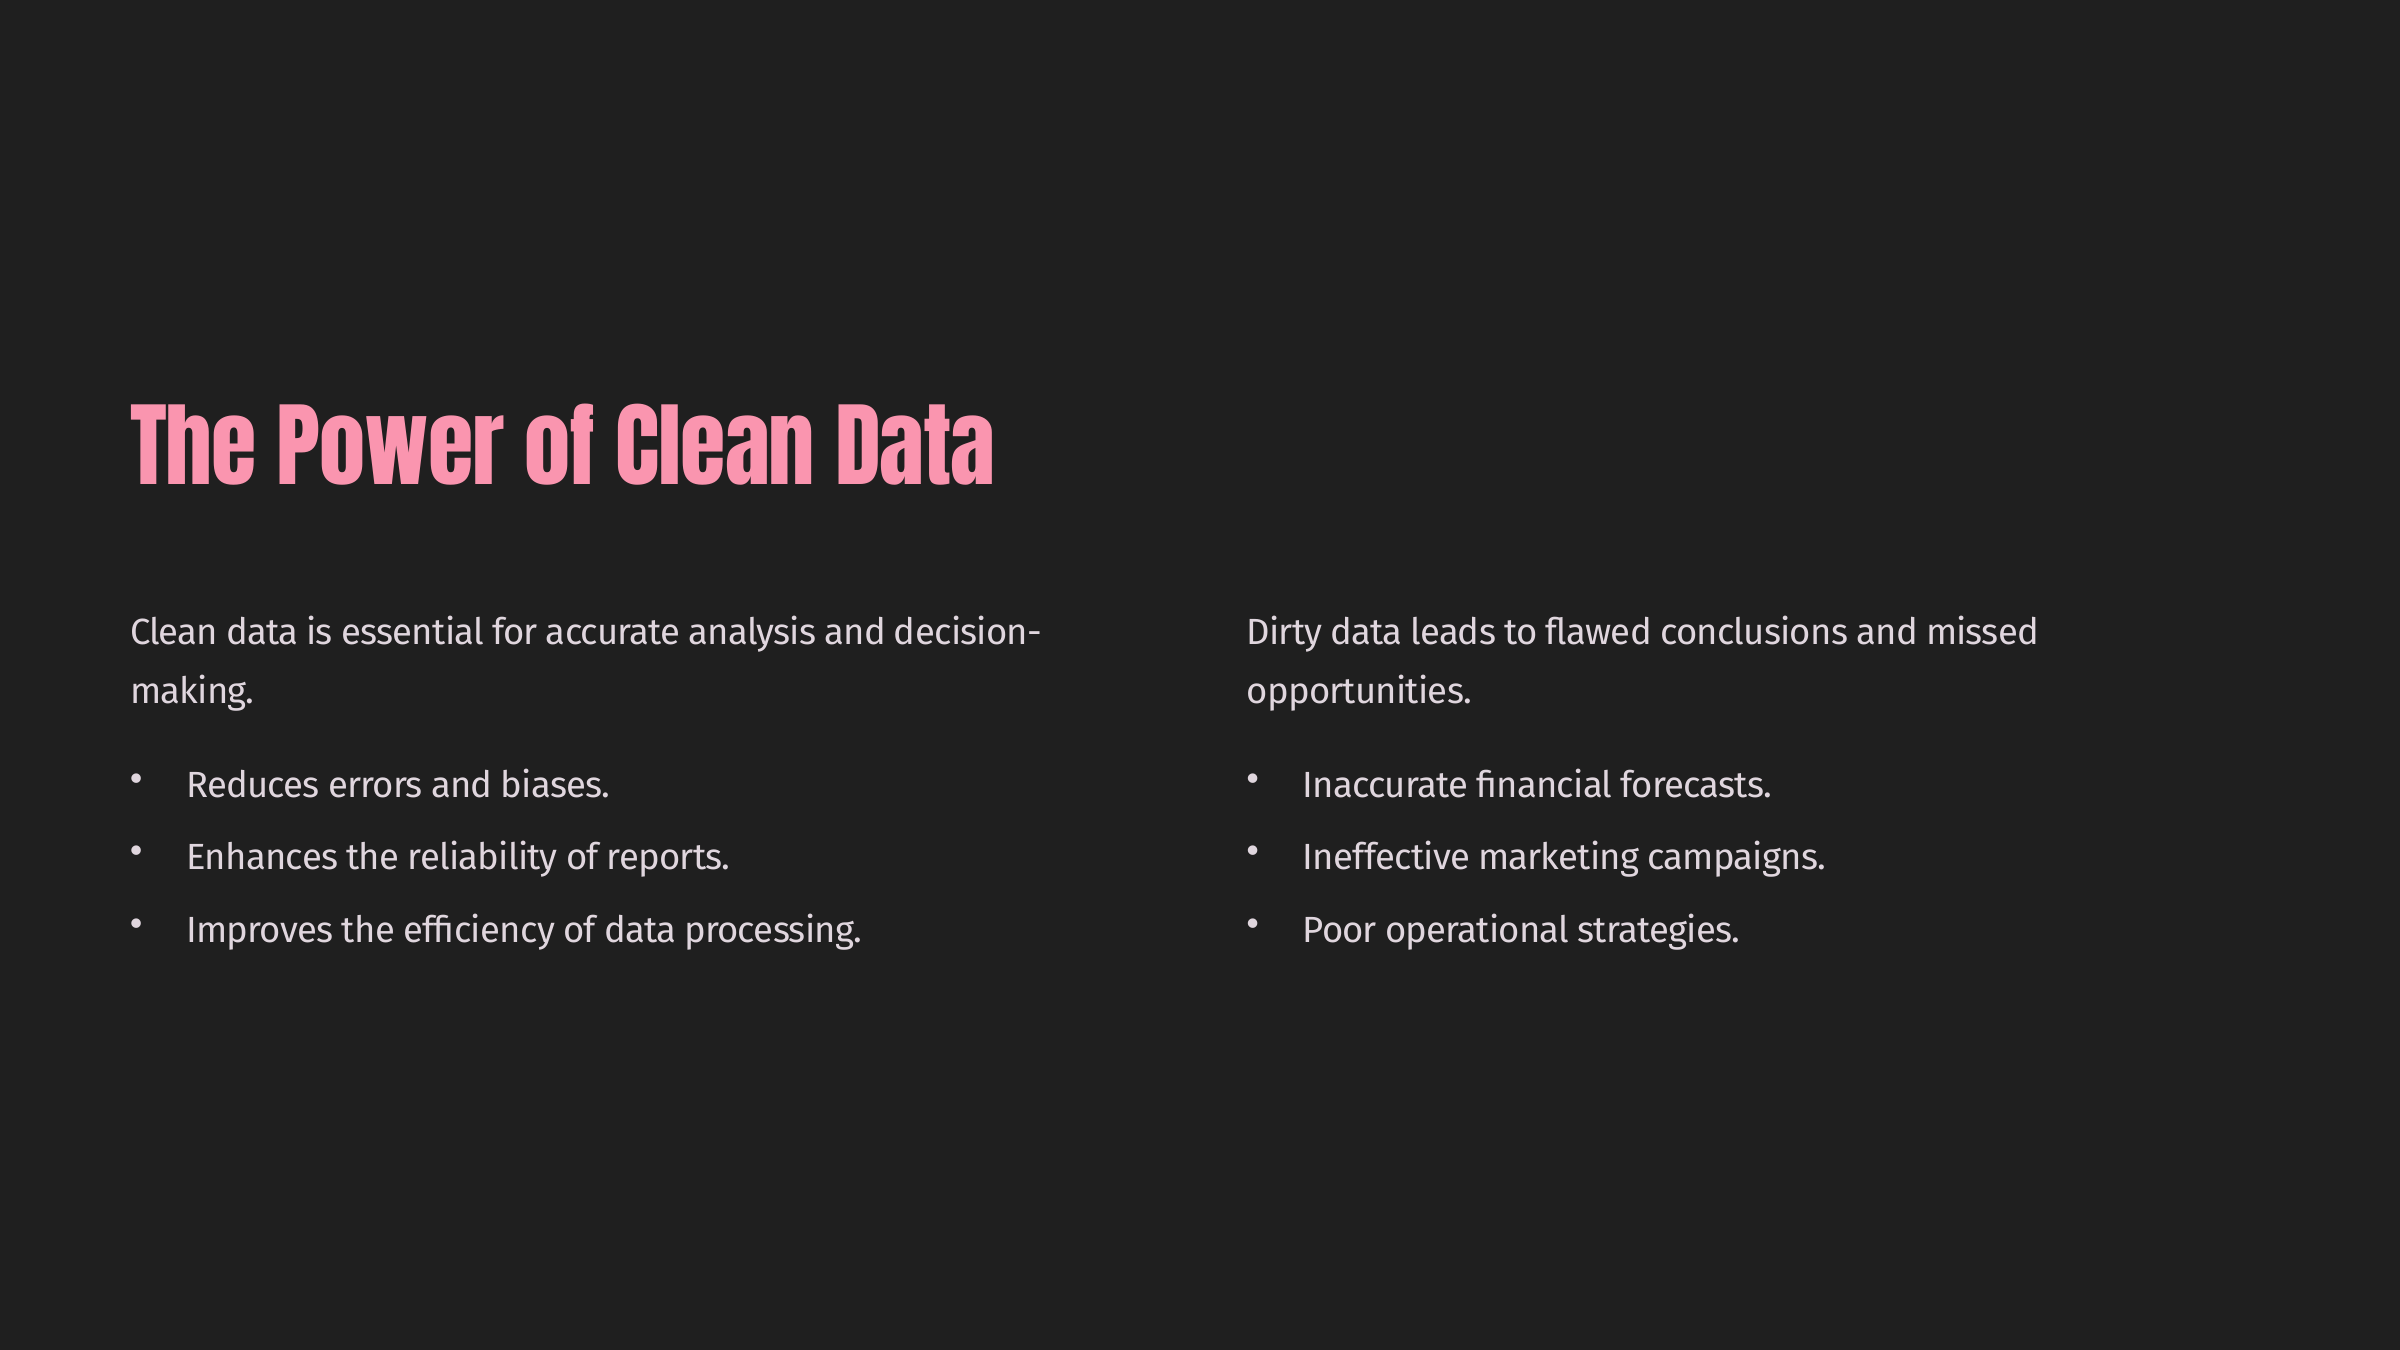

The Power of Clean Data
Clean data is essential for accurate analysis and decision-making.
Dirty data leads to flawed conclusions and missed opportunities.
Reduces errors and biases.
Inaccurate financial forecasts.
Enhances the reliability of reports.
Ineffective marketing campaigns.
Improves the efficiency of data processing.
Poor operational strategies.